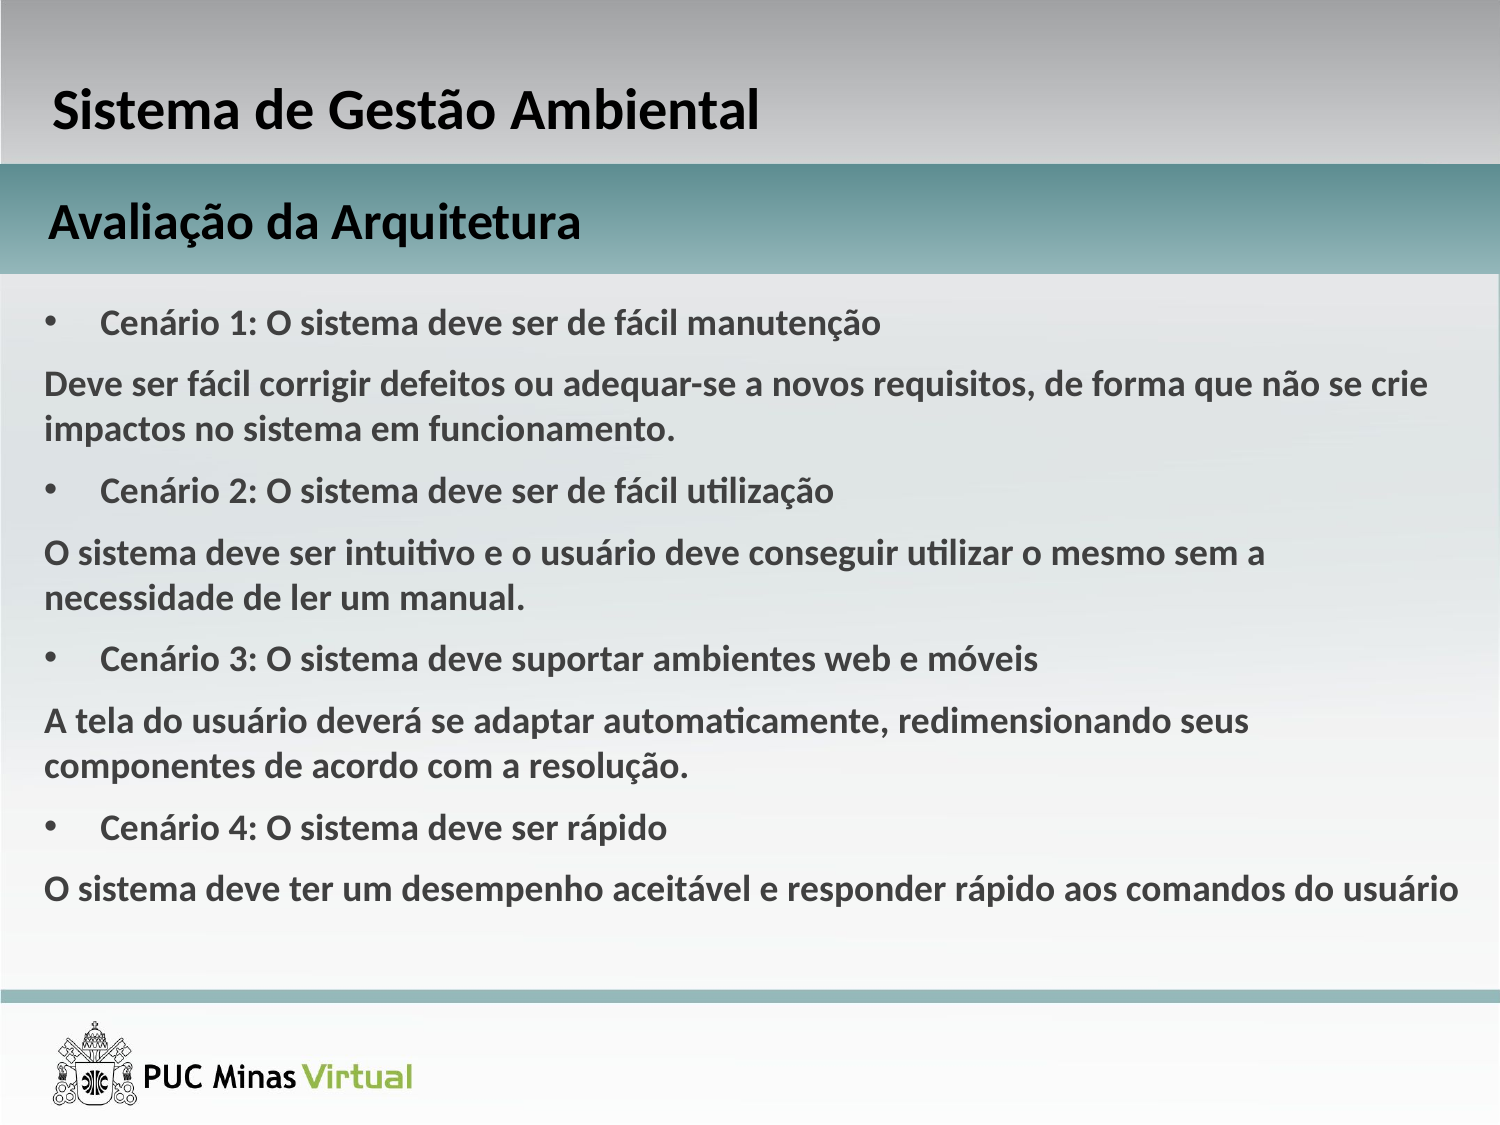

Sistema de Gestão Ambiental

Avaliação da Arquitetura
Cenário 1: O sistema deve ser de fácil manutenção
Deve ser fácil corrigir defeitos ou adequar-se a novos requisitos, de forma que não se crie impactos no sistema em funcionamento.
Cenário 2: O sistema deve ser de fácil utilização
O sistema deve ser intuitivo e o usuário deve conseguir utilizar o mesmo sem a necessidade de ler um manual.
Cenário 3: O sistema deve suportar ambientes web e móveis
A tela do usuário deverá se adaptar automaticamente, redimensionando seus componentes de acordo com a resolução.
Cenário 4: O sistema deve ser rápido
O sistema deve ter um desempenho aceitável e responder rápido aos comandos do usuário